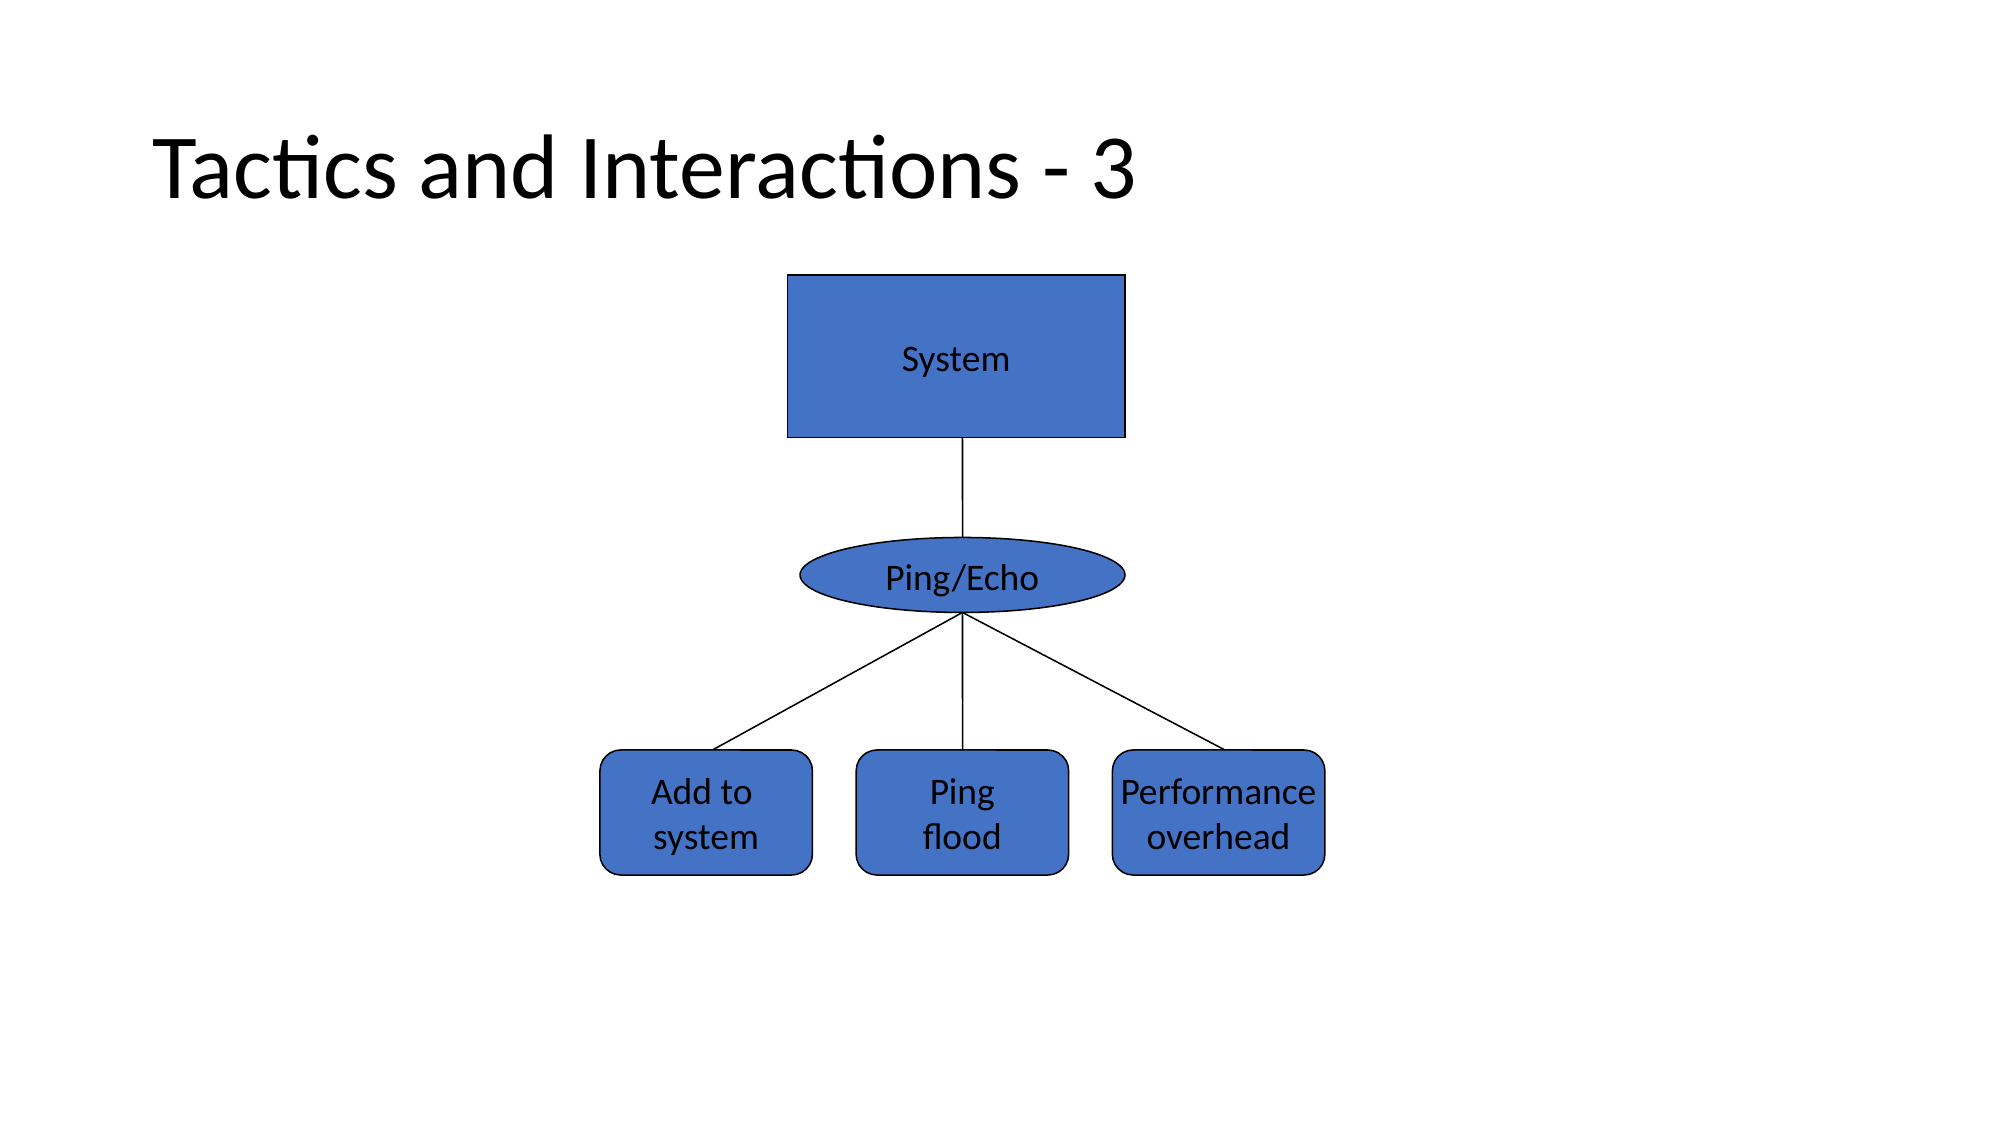

# Tactics and Interactions - 3
System

Ping/Echo

Add to
system
Ping
flood
Performance
overhead